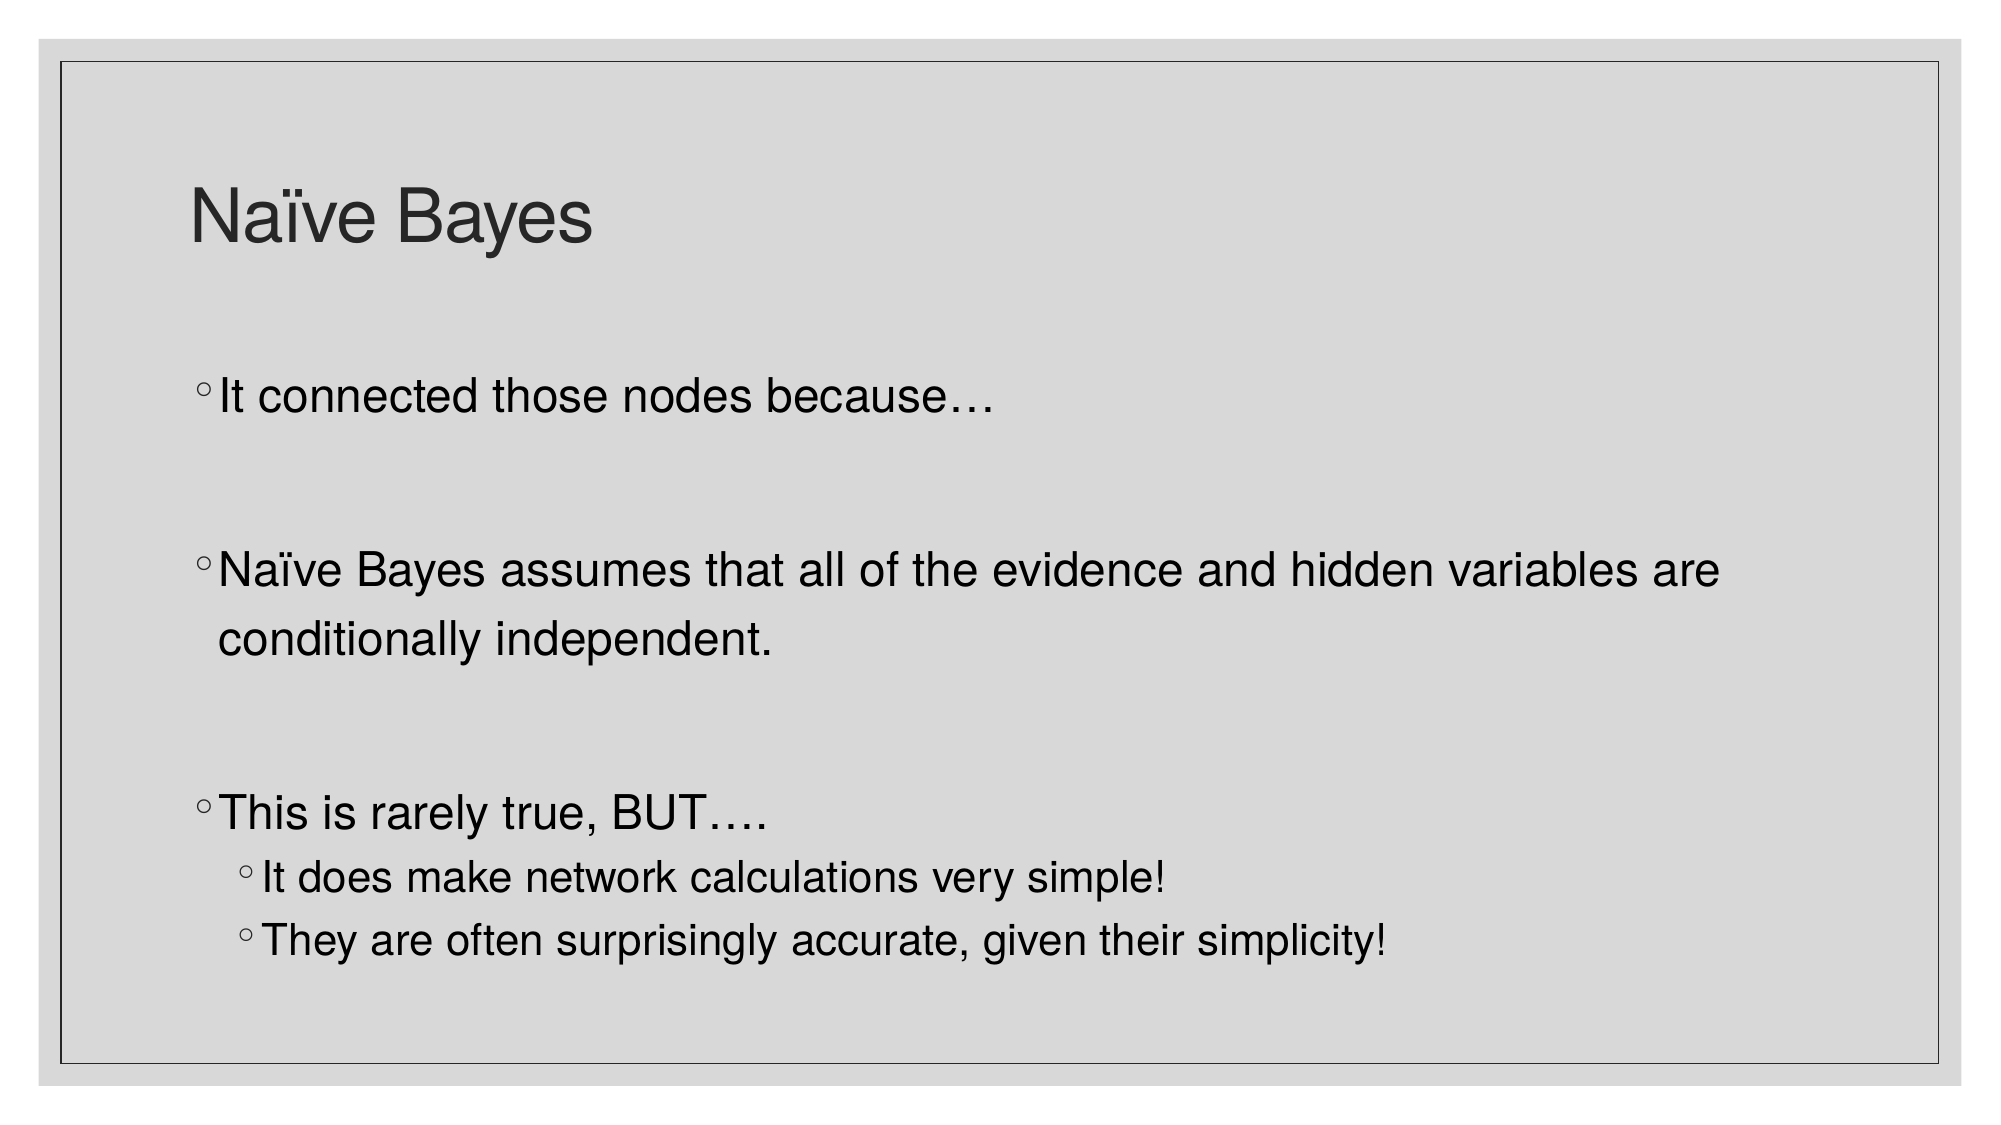

# Naïve Bayes
It connected those nodes because…

Naïve Bayes assumes that all of the evidence and hidden variables are conditionally independent.

This is rarely true, BUT….
It does make network calculations very simple!
They are often surprisingly accurate, given their simplicity!